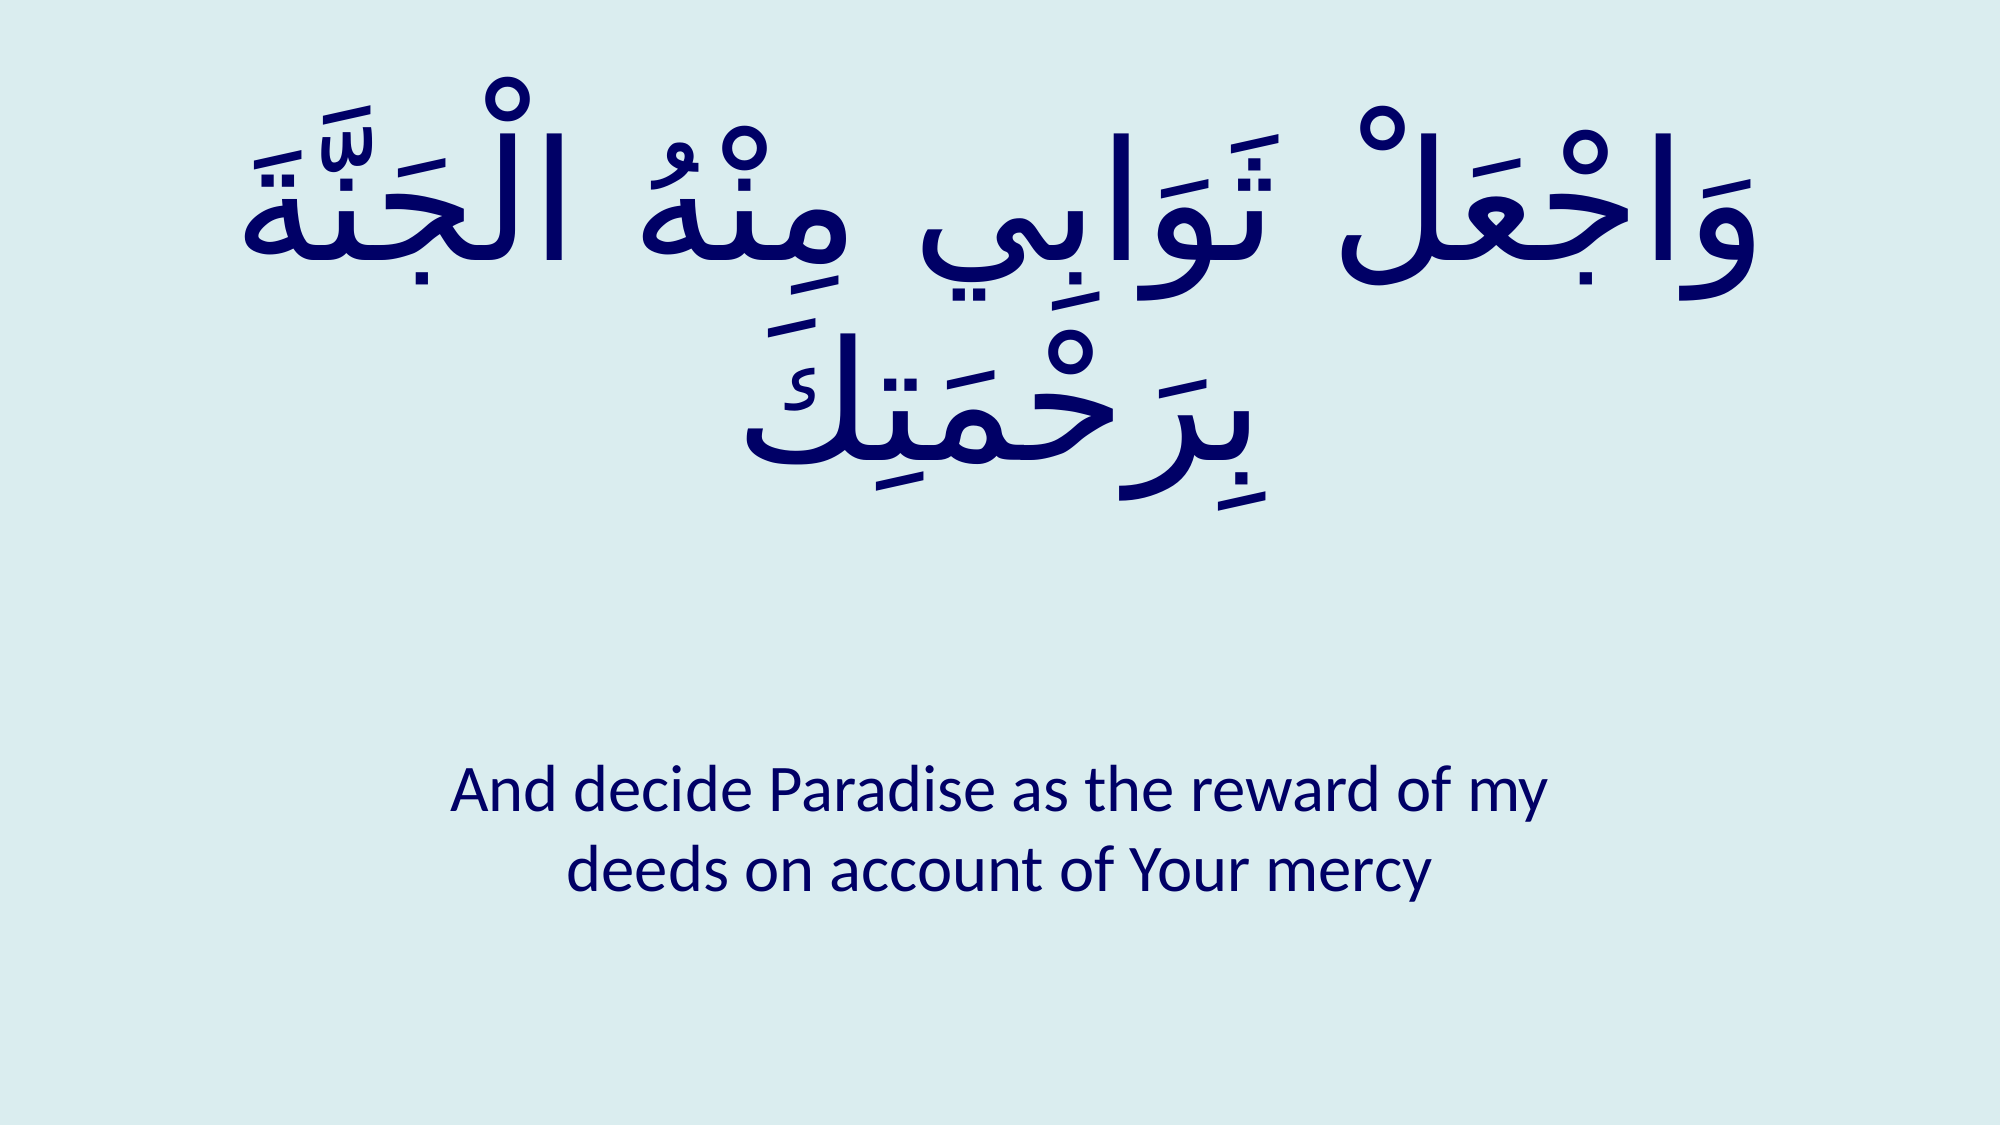

# وَاجْعَلْ ثَوَابِي مِنْهُ الْجَنَّةَ بِرَحْمَتِكَ
And decide Paradise as the reward of my deeds on account of Your mercy